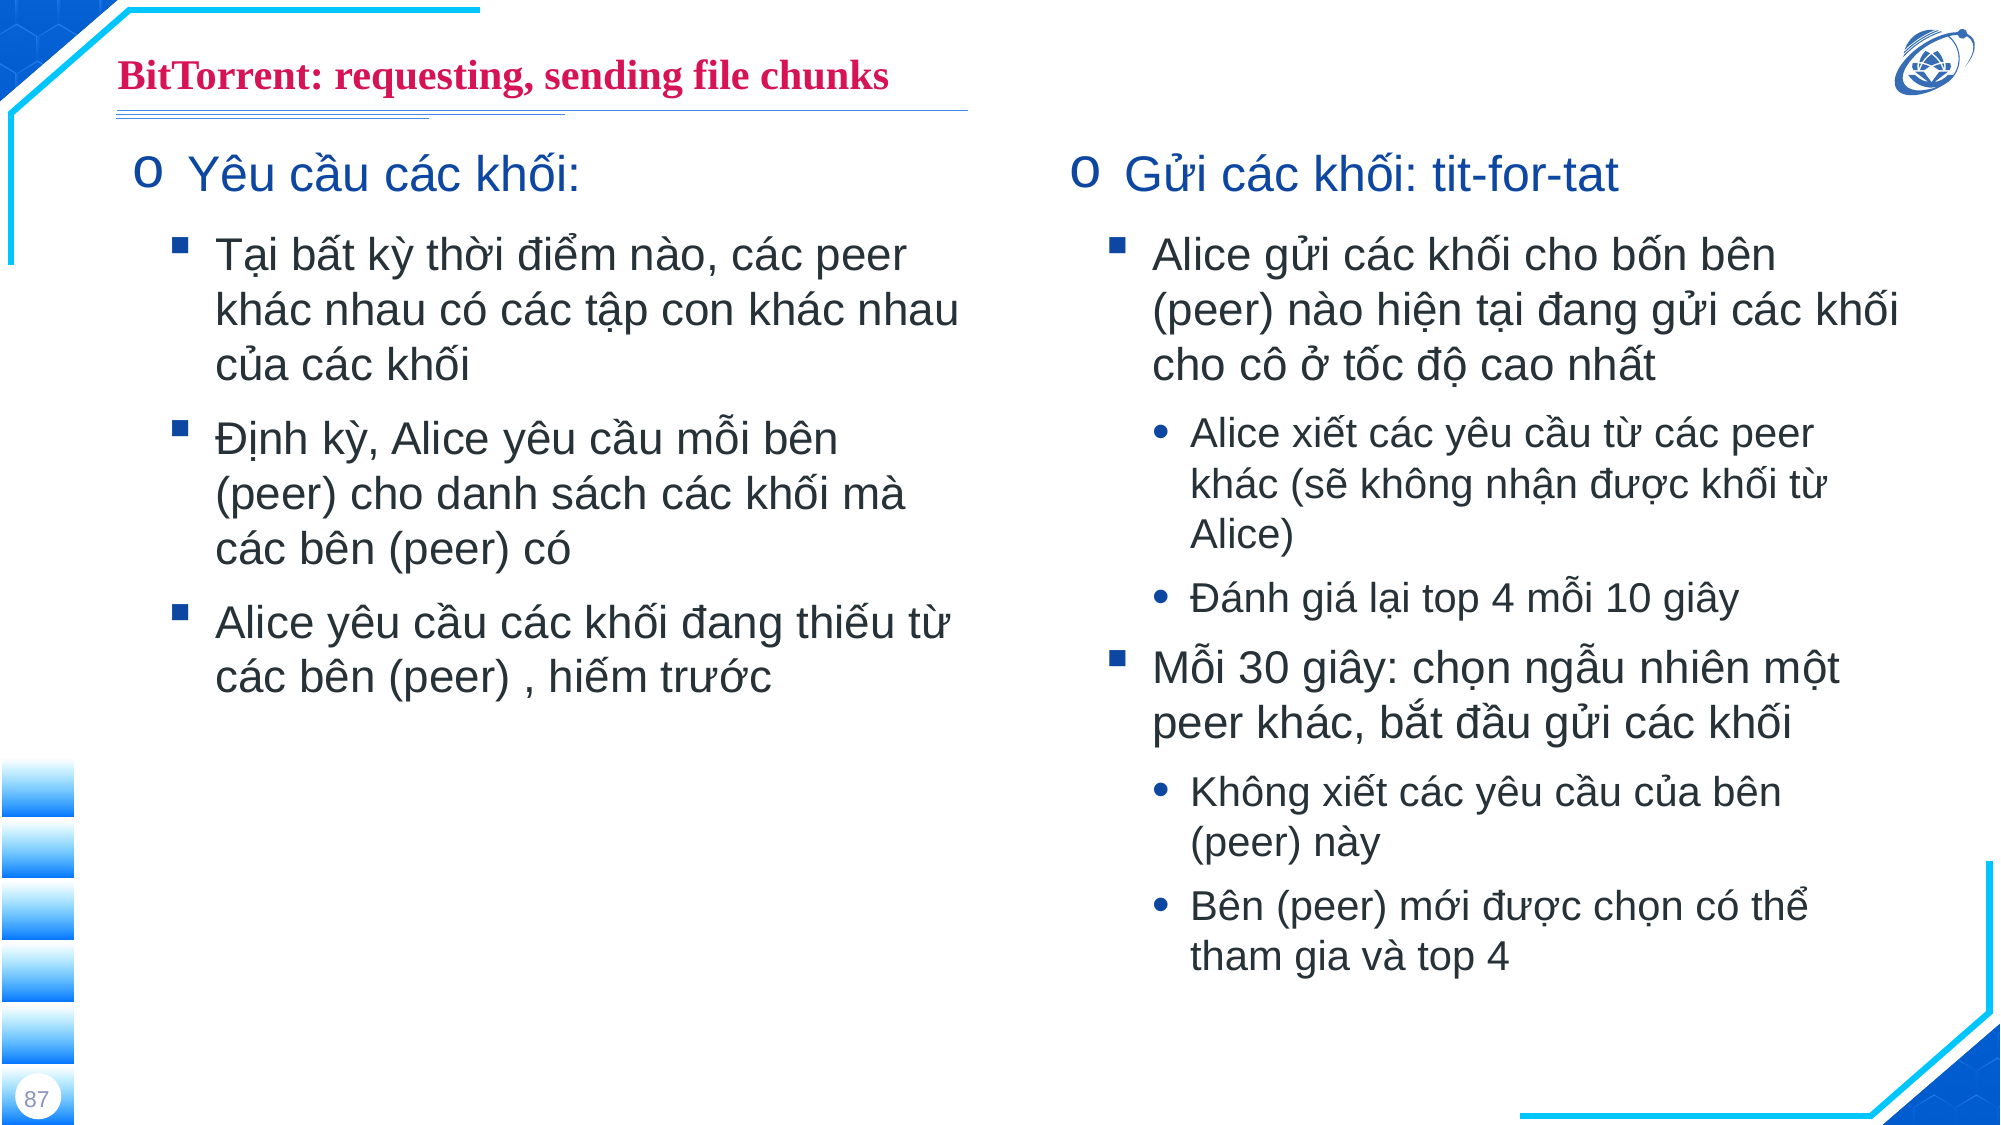

# BitTorrent: requesting, sending file chunks
Yêu cầu các khối:
Tại bất kỳ thời điểm nào, các peer khác nhau có các tập con khác nhau của các khối
Định kỳ, Alice yêu cầu mỗi bên (peer) cho danh sách các khối mà các bên (peer) có
Alice yêu cầu các khối đang thiếu từ các bên (peer) , hiếm trước

Gửi các khối: tit-for-tat
Alice gửi các khối cho bốn bên (peer) nào hiện tại đang gửi các khối cho cô ở tốc độ cao nhất
Alice xiết các yêu cầu từ các peer khác (sẽ không nhận được khối từ Alice)
Đánh giá lại top 4 mỗi 10 giây
Mỗi 30 giây: chọn ngẫu nhiên một peer khác, bắt đầu gửi các khối
Không xiết các yêu cầu của bên (peer) này
Bên (peer) mới được chọn có thể tham gia và top 4

87